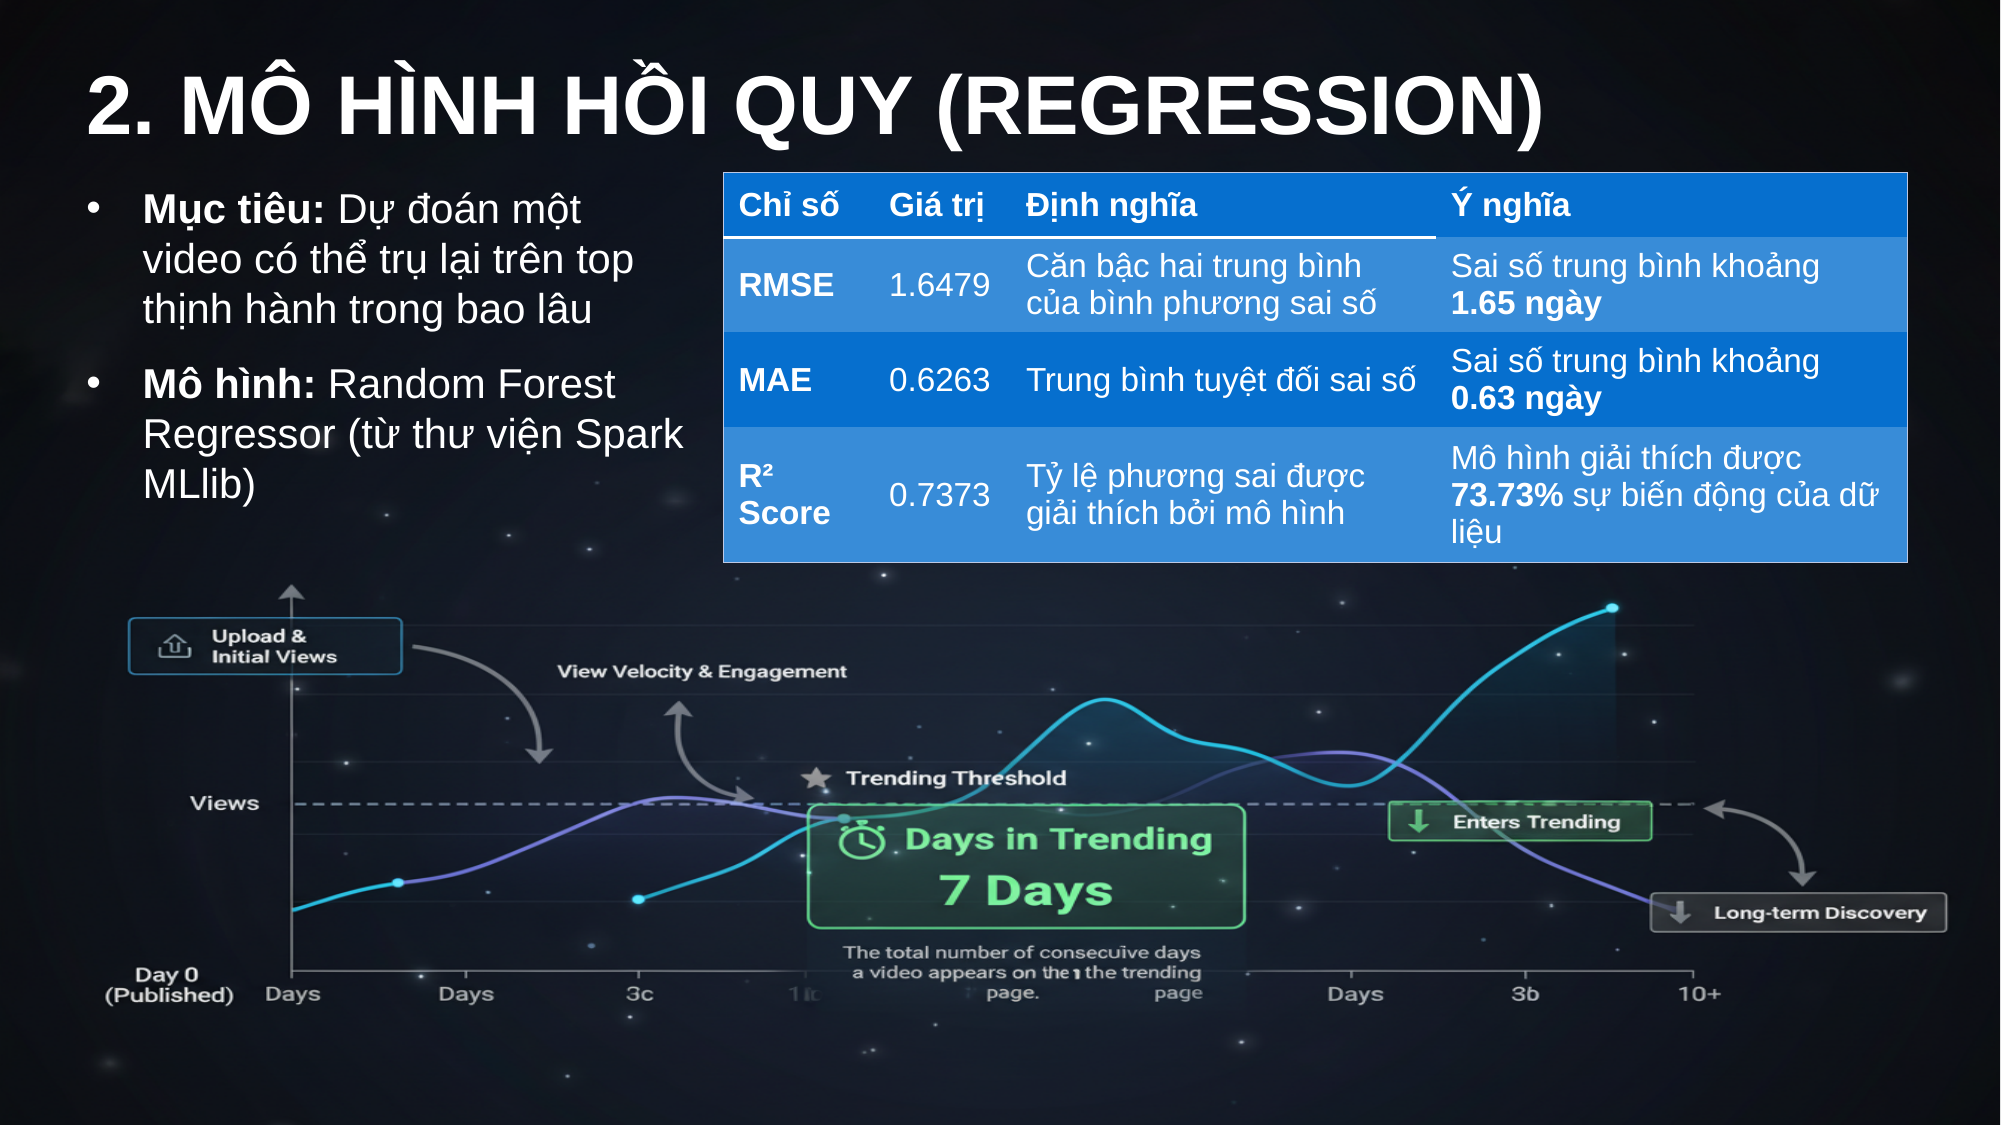

2. MÔ HÌNH HỒI QUY (REGRESSION)
| Chỉ số | Giá trị | Định nghĩa | Ý nghĩa |
| --- | --- | --- | --- |
| RMSE | 1.6479 | Căn bậc hai trung bình của bình phương sai số | Sai số trung bình khoảng 1.65 ngày |
| MAE | 0.6263 | Trung bình tuyệt đối sai số | Sai số trung bình khoảng 0.63 ngày |
| R² Score | 0.7373 | Tỷ lệ phương sai được giải thích bởi mô hình | Mô hình giải thích được 73.73% sự biến động của dữ liệu |
Mục tiêu: Dự đoán một video có thể trụ lại trên top thịnh hành trong bao lâu
Mô hình: Random Forest Regressor (từ thư viện Spark MLlib)